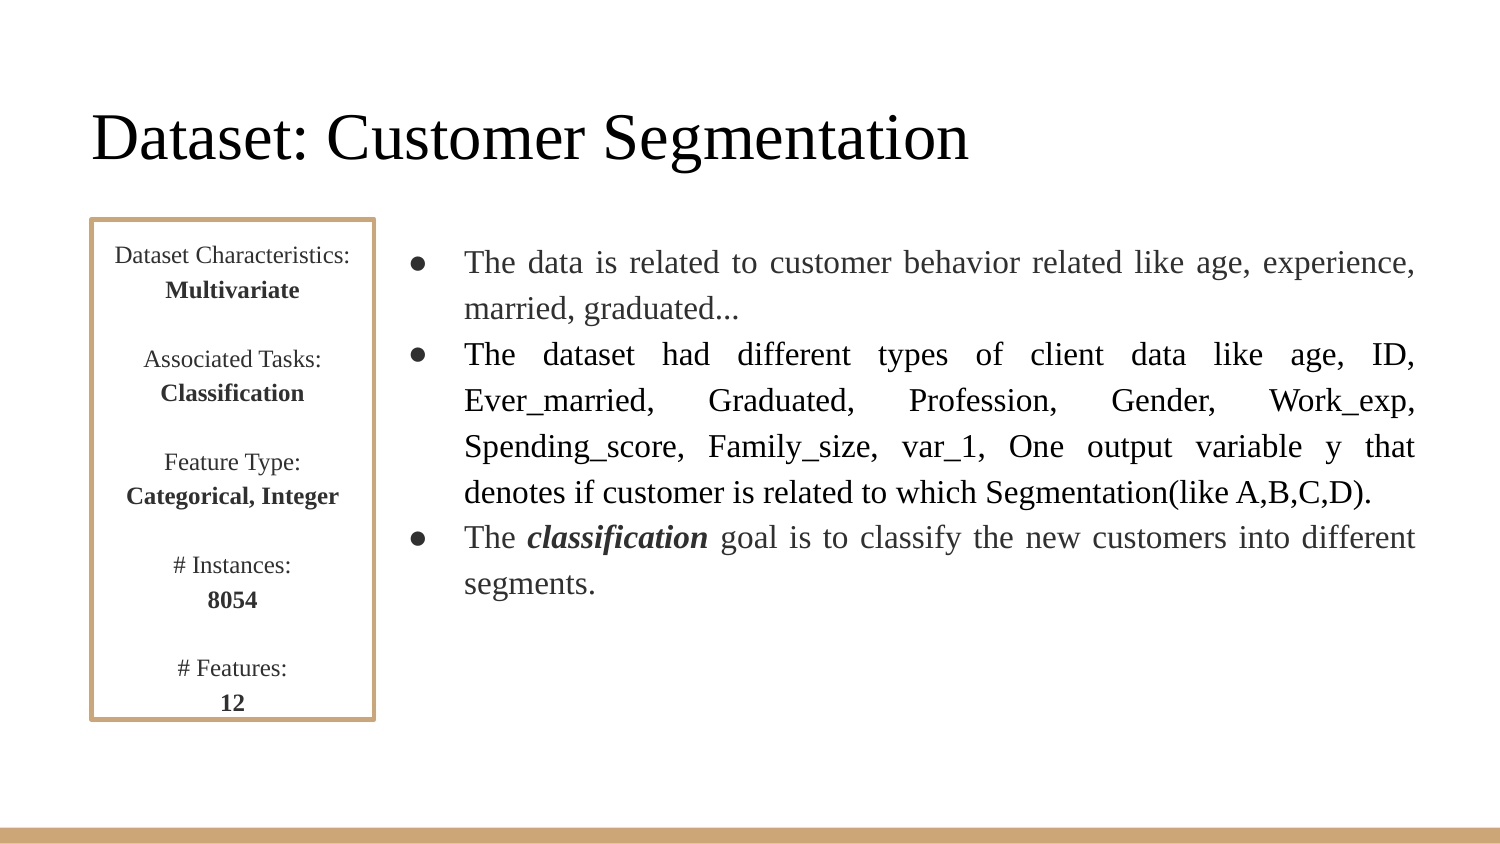

# Dataset: Customer Segmentation
The data is related to customer behavior related like age, experience, married, graduated...
The dataset had different types of client data like age, ID, Ever_married, Graduated, Profession, Gender, Work_exp, Spending_score, Family_size, var_1, One output variable y that denotes if customer is related to which Segmentation(like A,B,C,D).
The classification goal is to classify the new customers into different segments.

Dataset Characteristics:
Multivariate

Associated Tasks:
Classification

Feature Type:
Categorical, Integer

# Instances:
8054

# Features:
12